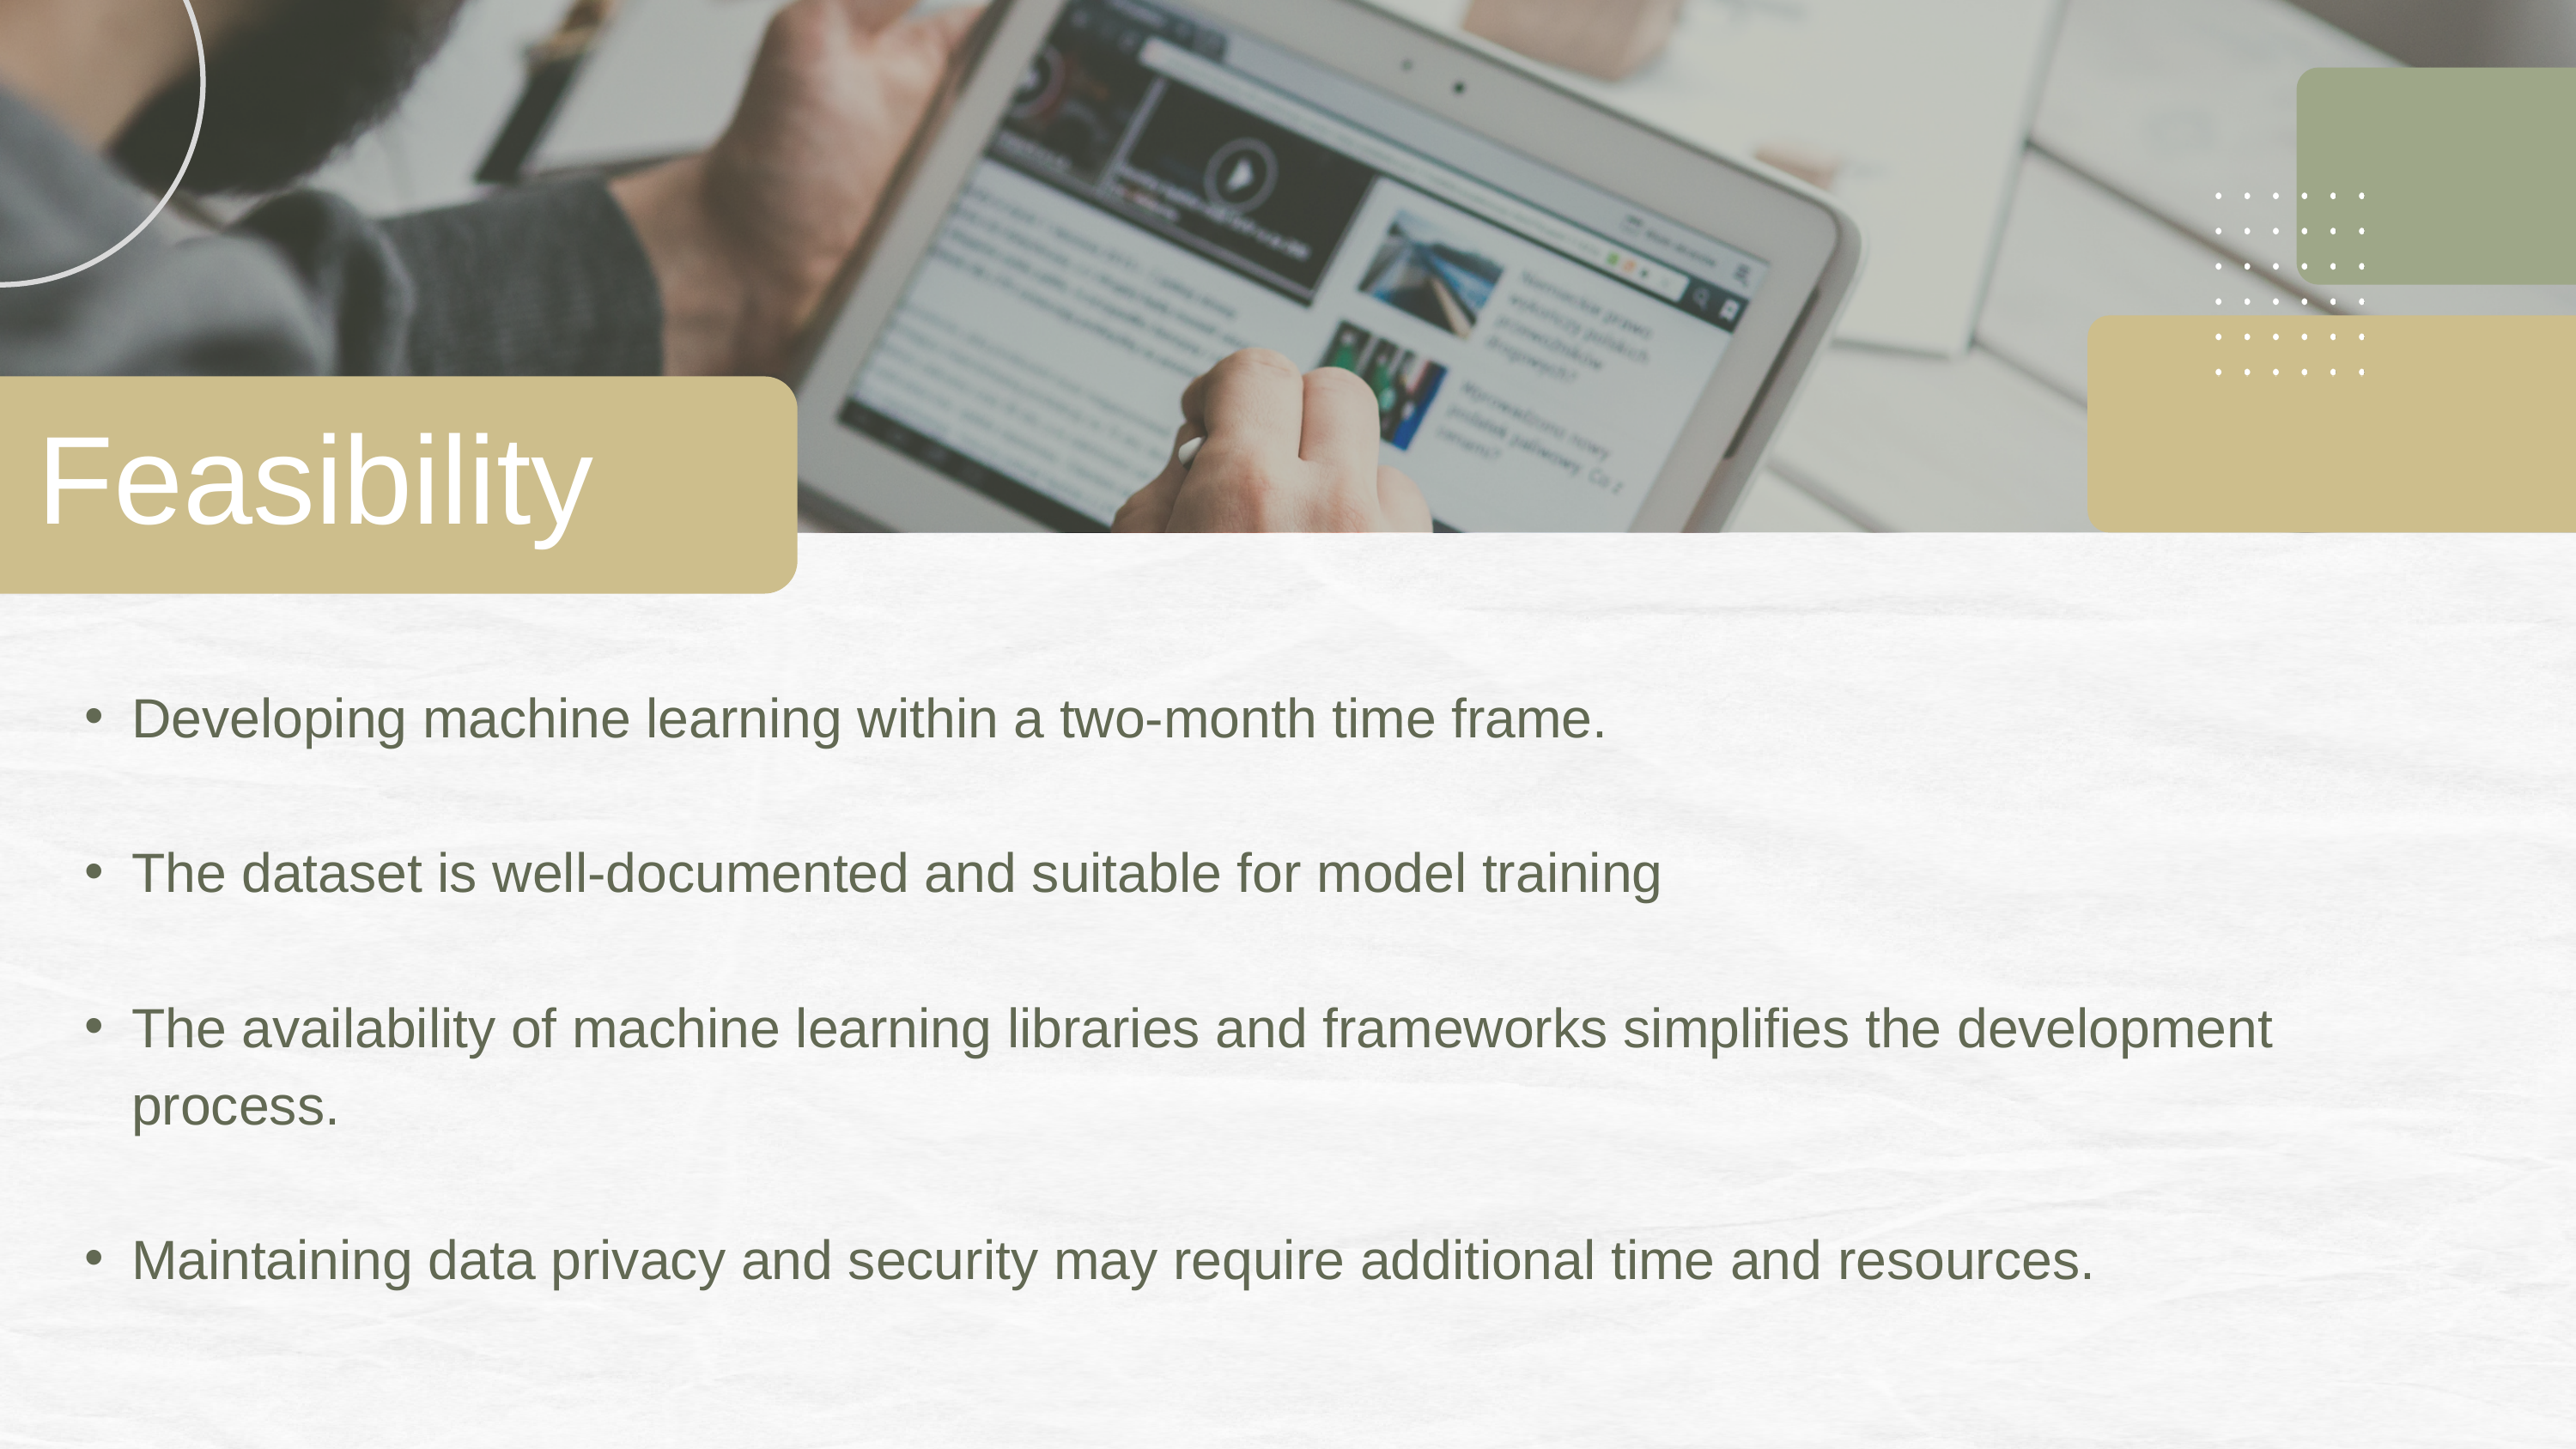

Feasibility
Developing machine learning within a two-month time frame.

The dataset is well-documented and suitable for model training

The availability of machine learning libraries and frameworks simplifies the development process.

Maintaining data privacy and security may require additional time and resources.